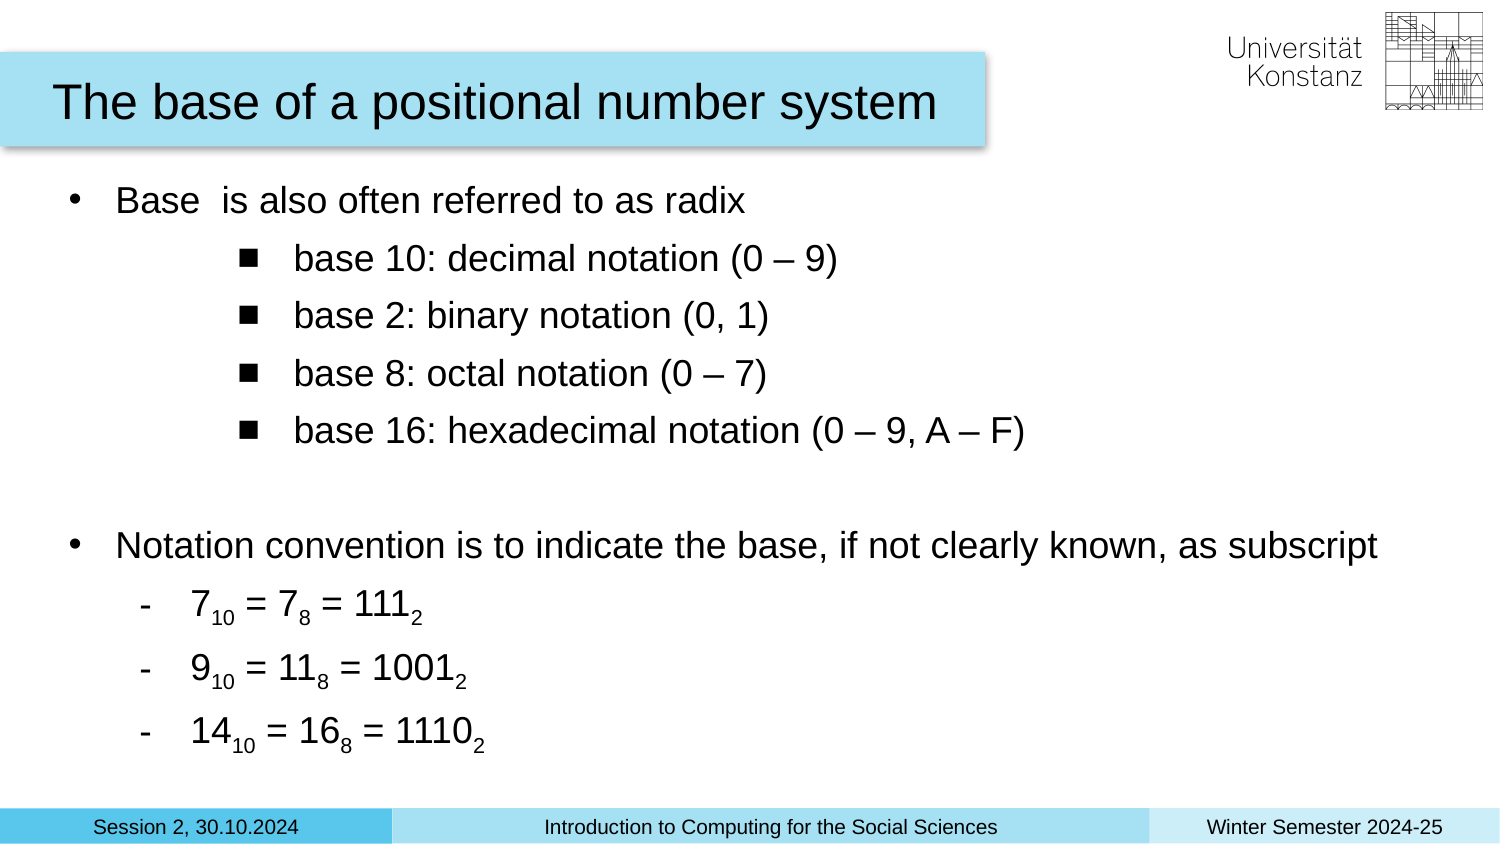

The base of a positional number system
Base  is also often referred to as radix
base 10: decimal notation (0 – 9)
base 2: binary notation (0, 1)
base 8: octal notation (0 – 7)
base 16: hexadecimal notation (0 – 9, A – F)

Notation convention is to indicate the base, if not clearly known, as subscript
710 = 78 = 1112
910 = 118 = 10012
1410 = 168 = 11102